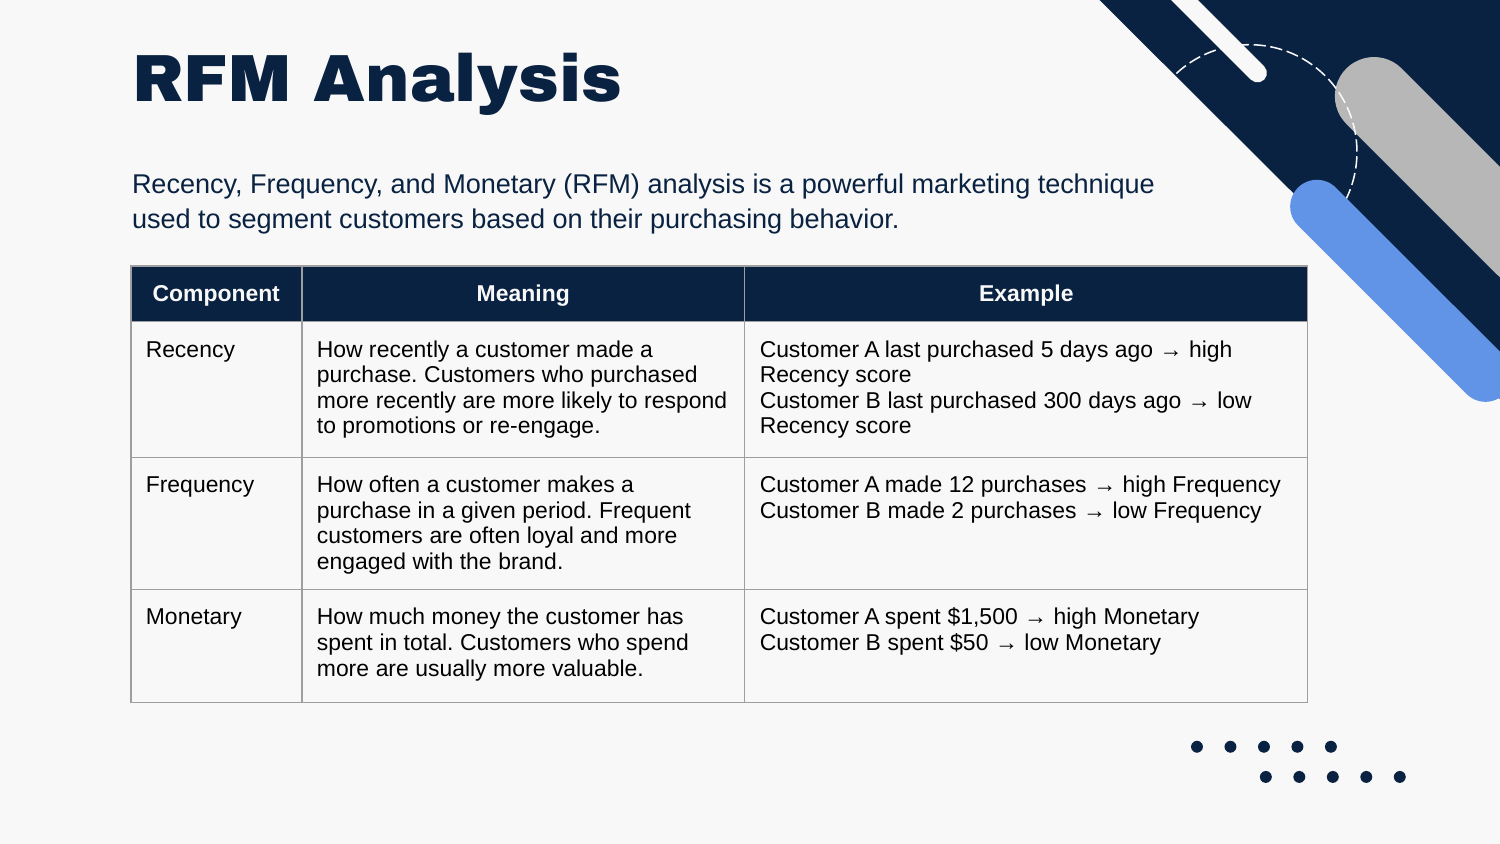

RFM Analysis
Recency, Frequency, and Monetary (RFM) analysis is a powerful marketing technique used to segment customers based on their purchasing behavior.
| Component | Meaning | Example |
| --- | --- | --- |
| Recency | How recently a customer made a purchase. Customers who purchased more recently are more likely to respond to promotions or re-engage. | Customer A last purchased 5 days ago → high Recency score Customer B last purchased 300 days ago → low Recency score |
| Frequency | How often a customer makes a purchase in a given period. Frequent customers are often loyal and more engaged with the brand. | Customer A made 12 purchases → high Frequency Customer B made 2 purchases → low Frequency |
| Monetary | How much money the customer has spent in total. Customers who spend more are usually more valuable. | Customer A spent $1,500 → high Monetary Customer B spent $50 → low Monetary |